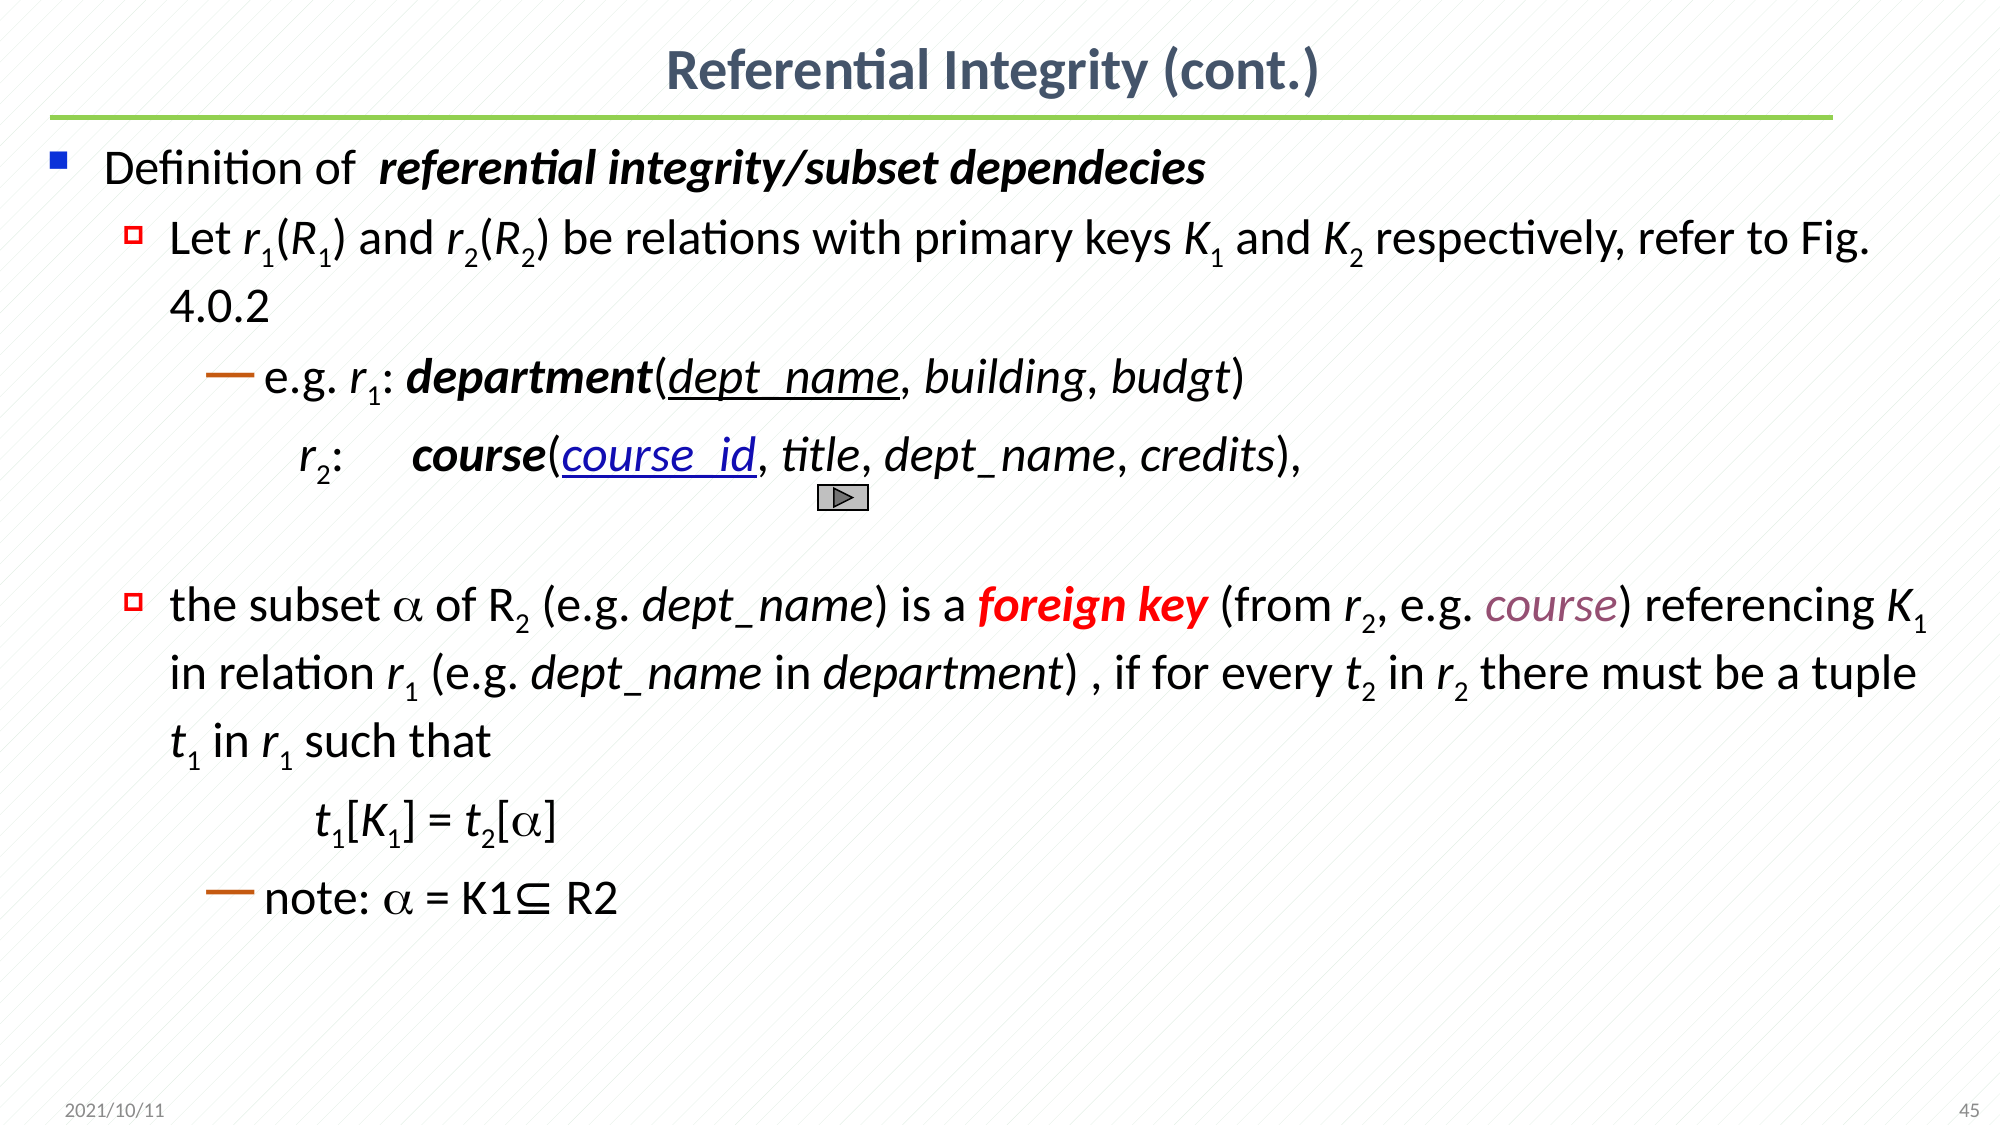

# Referential Integrity (cont.)
Definition of  referential integrity/subset dependecies
Let r1(R1) and r2(R2) be relations with primary keys K1 and K2 respectively, refer to Fig. 4.0.2
e.g. r1: department(dept_name, building, budgt)
         r2:      course(course_id, title, dept_name, credits),

the subset α of R2 (e.g. dept_name) is a foreign key (from r2, e.g. course) referencing K1 in relation r1 (e.g. dept_name in department) , if for every t2 in r2 there must be a tuple t1 in r1 such that
                 t1[K1] = t2[α]
note: α = K1⊆ R2

45
2021/10/11